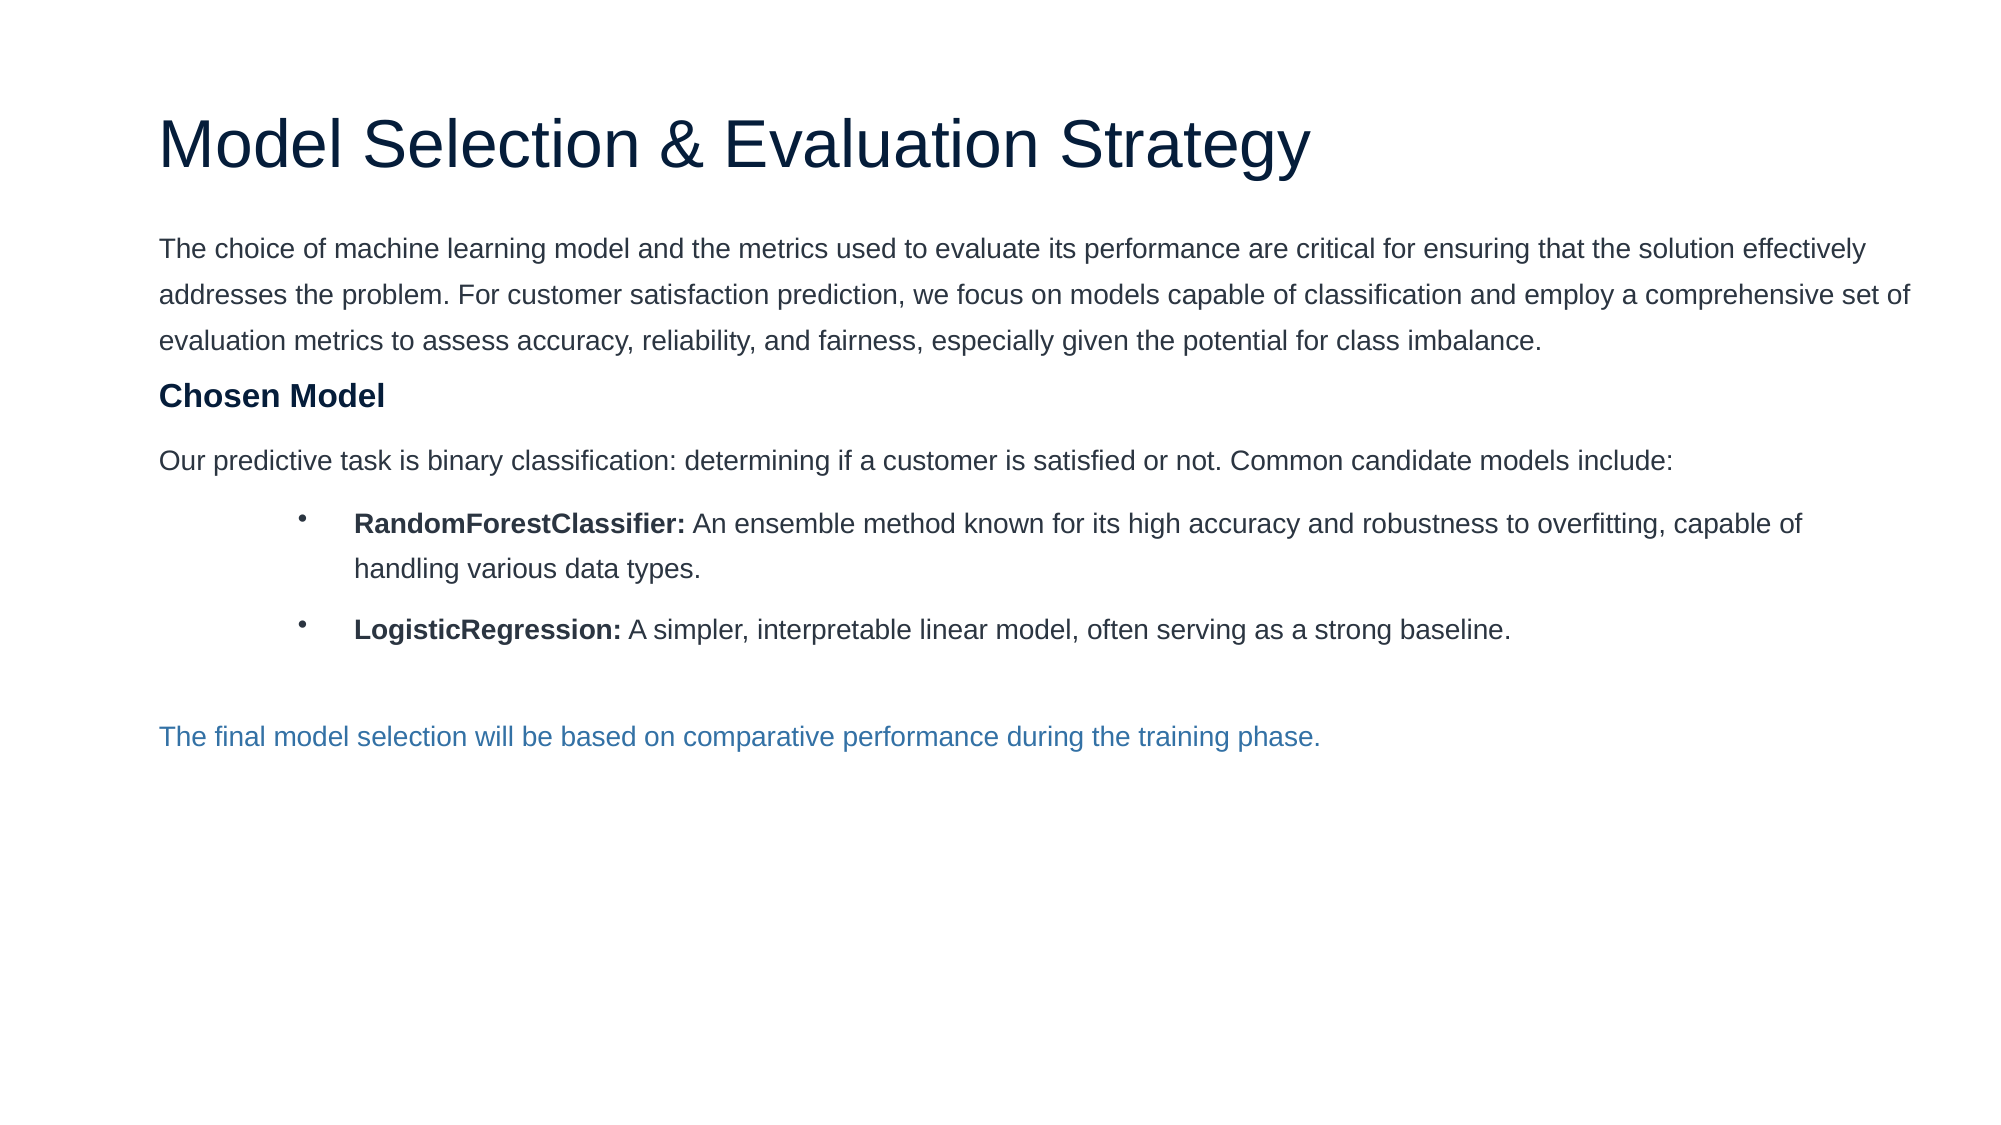

Model Selection & Evaluation Strategy
The choice of machine learning model and the metrics used to evaluate its performance are critical for ensuring that the solution effectively addresses the problem. For customer satisfaction prediction, we focus on models capable of classification and employ a comprehensive set of evaluation metrics to assess accuracy, reliability, and fairness, especially given the potential for class imbalance.
Chosen Model
Our predictive task is binary classification: determining if a customer is satisfied or not. Common candidate models include:
RandomForestClassifier: An ensemble method known for its high accuracy and robustness to overfitting, capable of handling various data types.
LogisticRegression: A simpler, interpretable linear model, often serving as a strong baseline.
The final model selection will be based on comparative performance during the training phase.